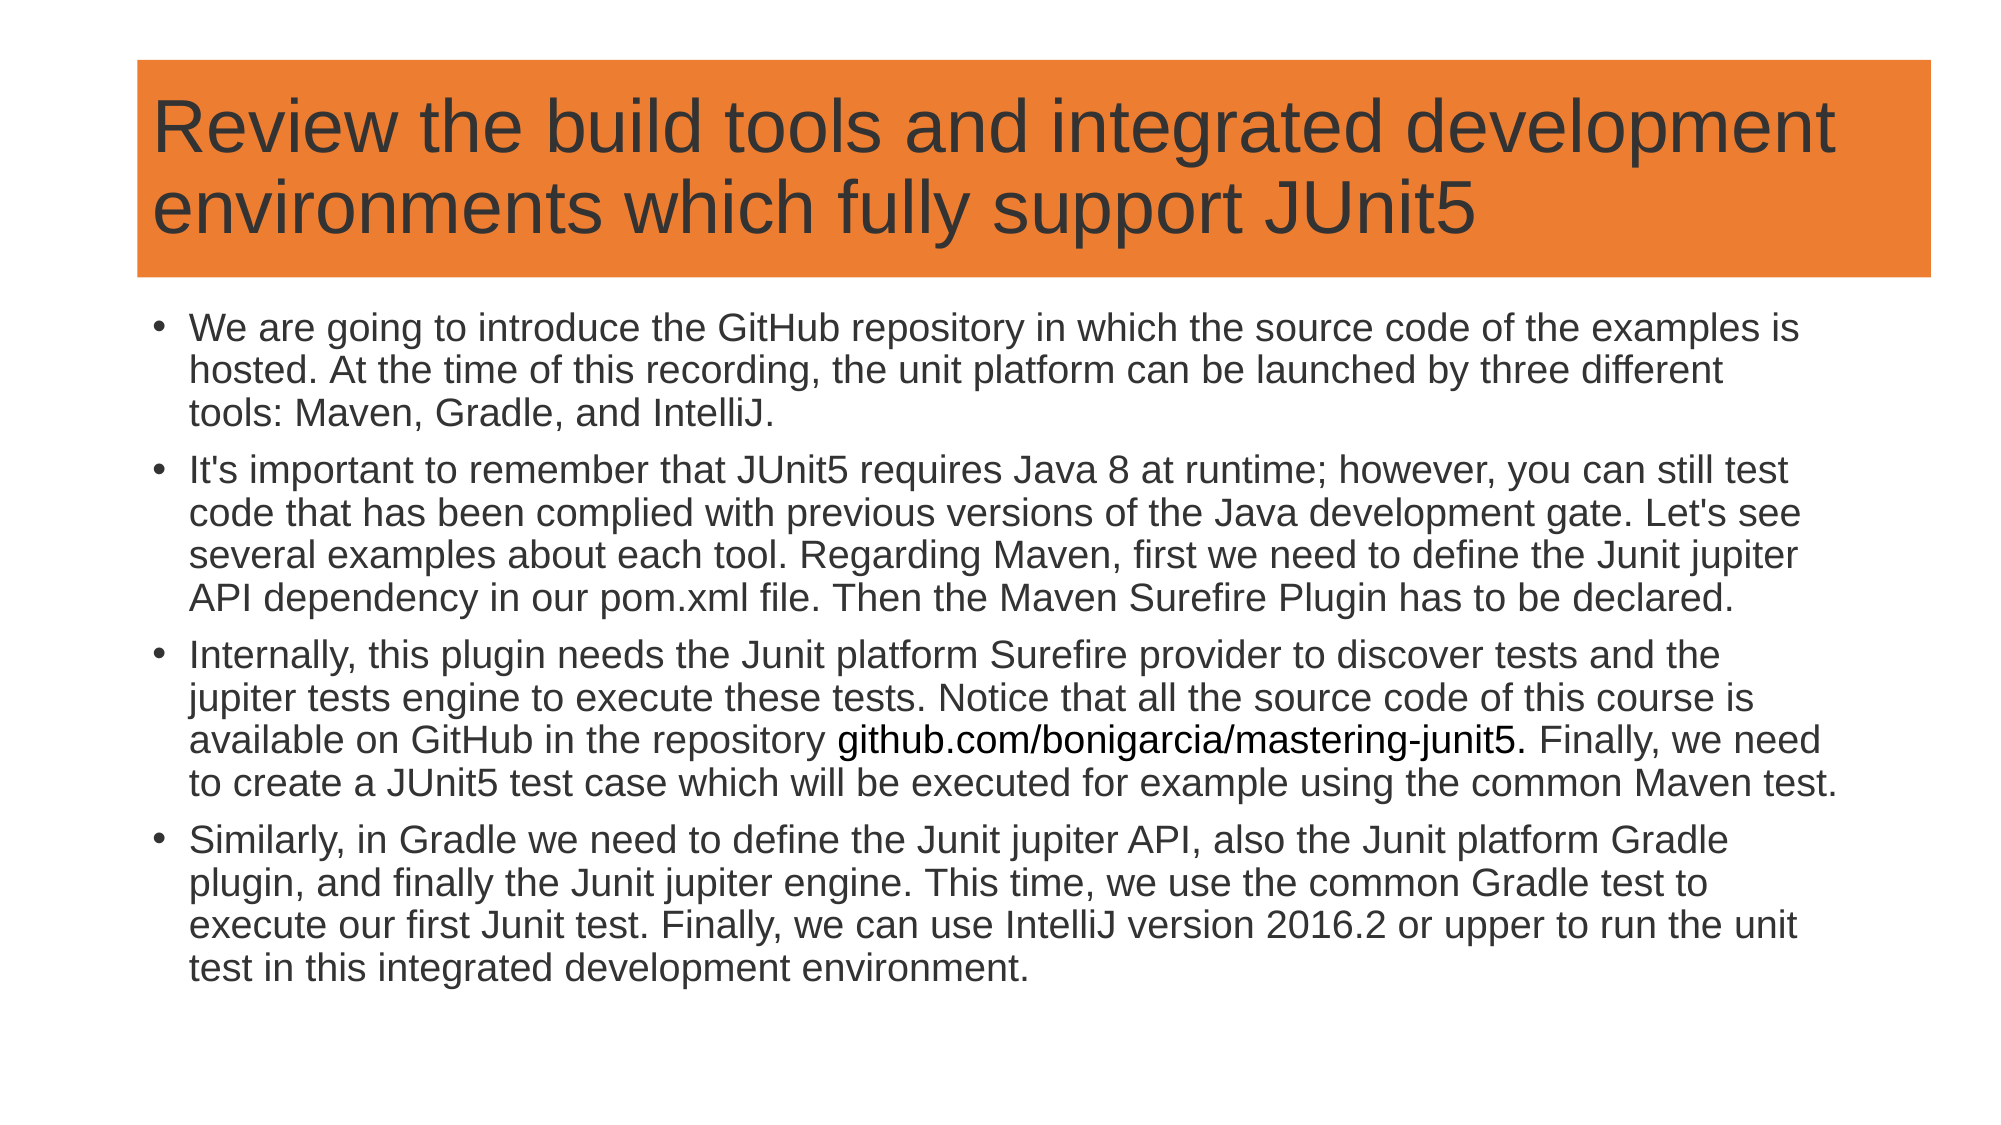

# Review the build tools and integrated development environments which fully support JUnit5
We are going to introduce the GitHub repository in which the source code of the examples is hosted. At the time of this recording, the unit platform can be launched by three different tools: Maven, Gradle, and IntelliJ.
It's important to remember that JUnit5 requires Java 8 at runtime; however, you can still test code that has been complied with previous versions of the Java development gate. Let's see several examples about each tool. Regarding Maven, first we need to define the Junit jupiter API dependency in our pom.xml file. Then the Maven Surefire Plugin has to be declared.
Internally, this plugin needs the Junit platform Surefire provider to discover tests and the jupiter tests engine to execute these tests. Notice that all the source code of this course is available on GitHub in the repository github.com/bonigarcia/mastering-junit5. Finally, we need to create a JUnit5 test case which will be executed for example using the common Maven test.
Similarly, in Gradle we need to define the Junit jupiter API, also the Junit platform Gradle plugin, and finally the Junit jupiter engine. This time, we use the common Gradle test to execute our first Junit test. Finally, we can use IntelliJ version 2016.2 or upper to run the unit test in this integrated development environment.